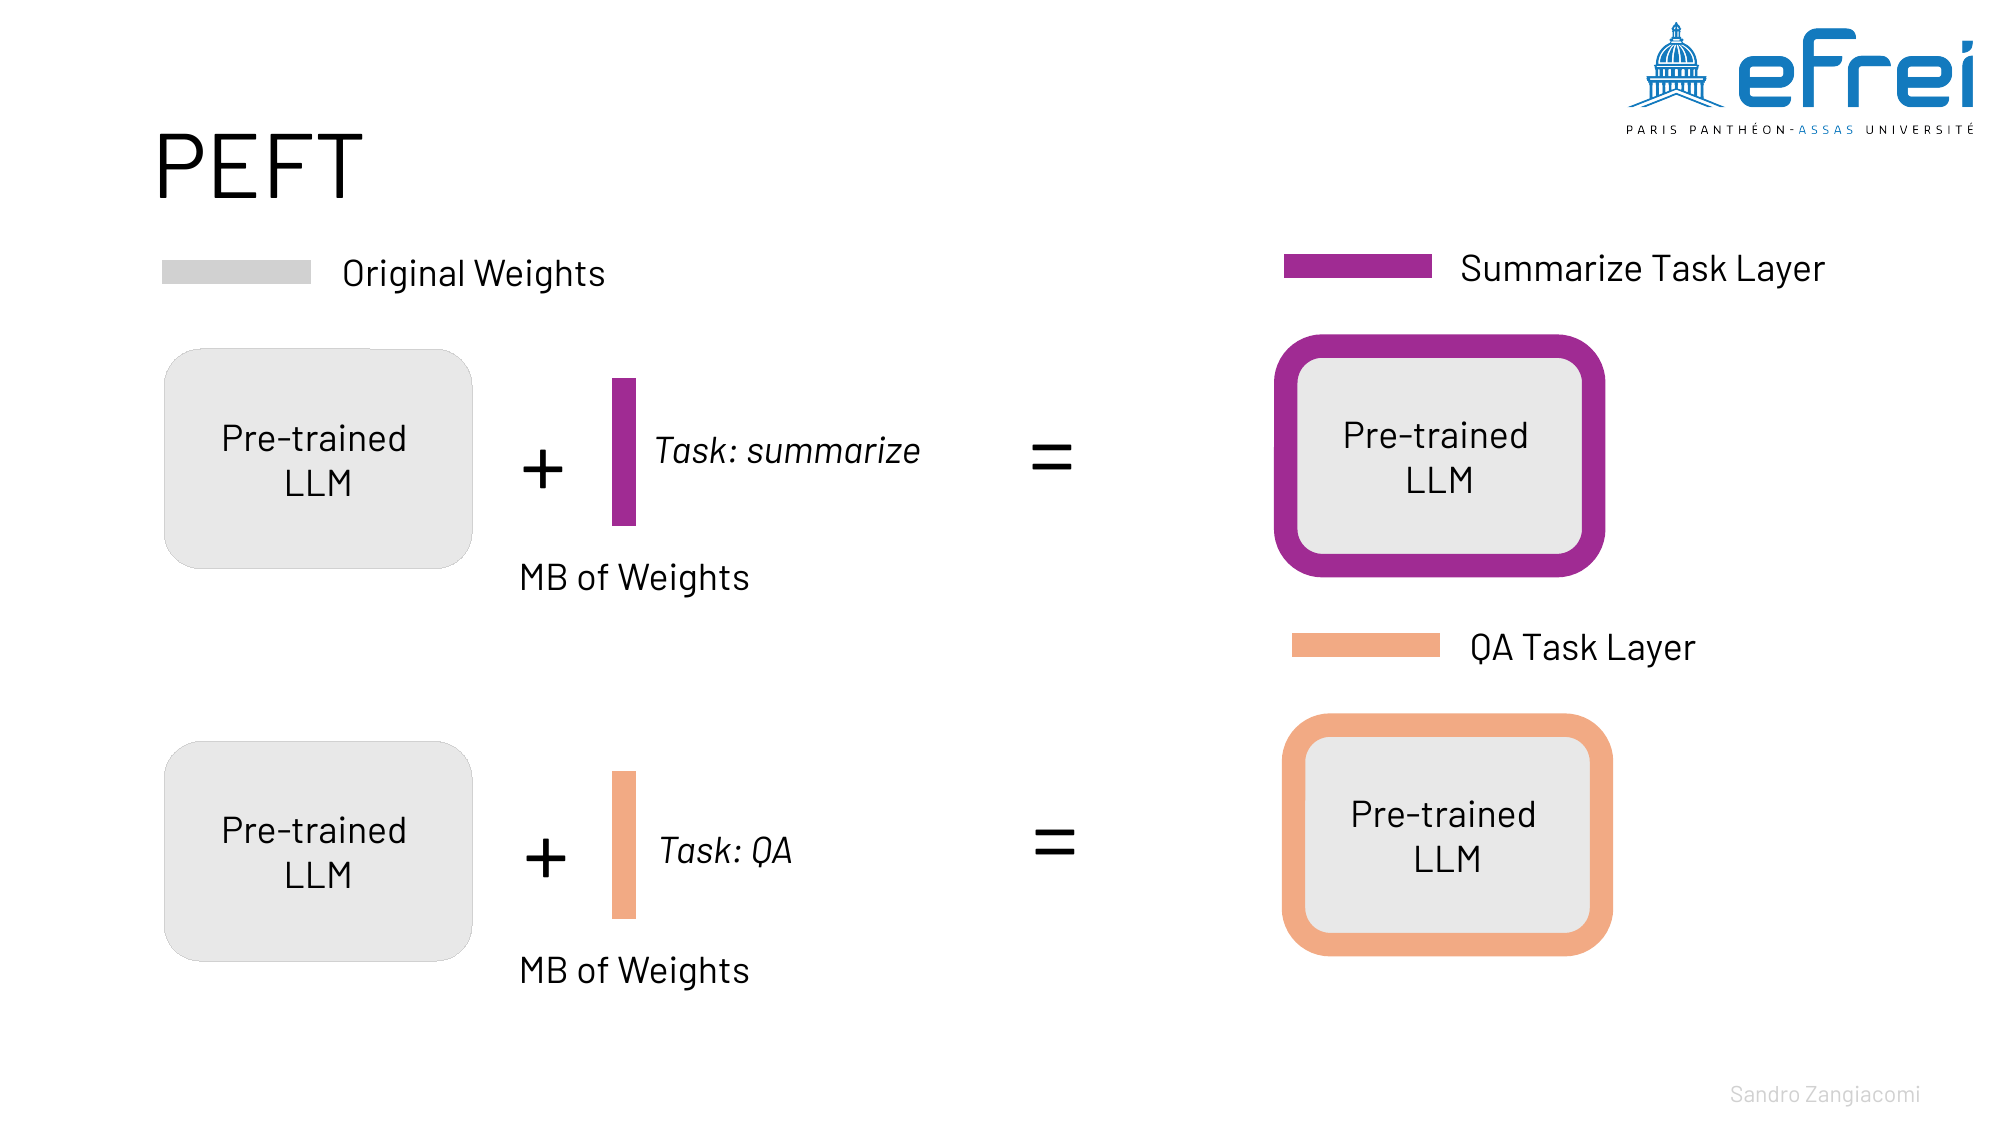

# PEFT
Summarize Task Layer
Original Weights

Pre-trained
LLM
Pre-trained
LLM
=
+
Task: summarize

MB of Weights
QA Task Layer

Pre-trained
LLM
Pre-trained
LLM
=
+
Task: QA

MB of Weights